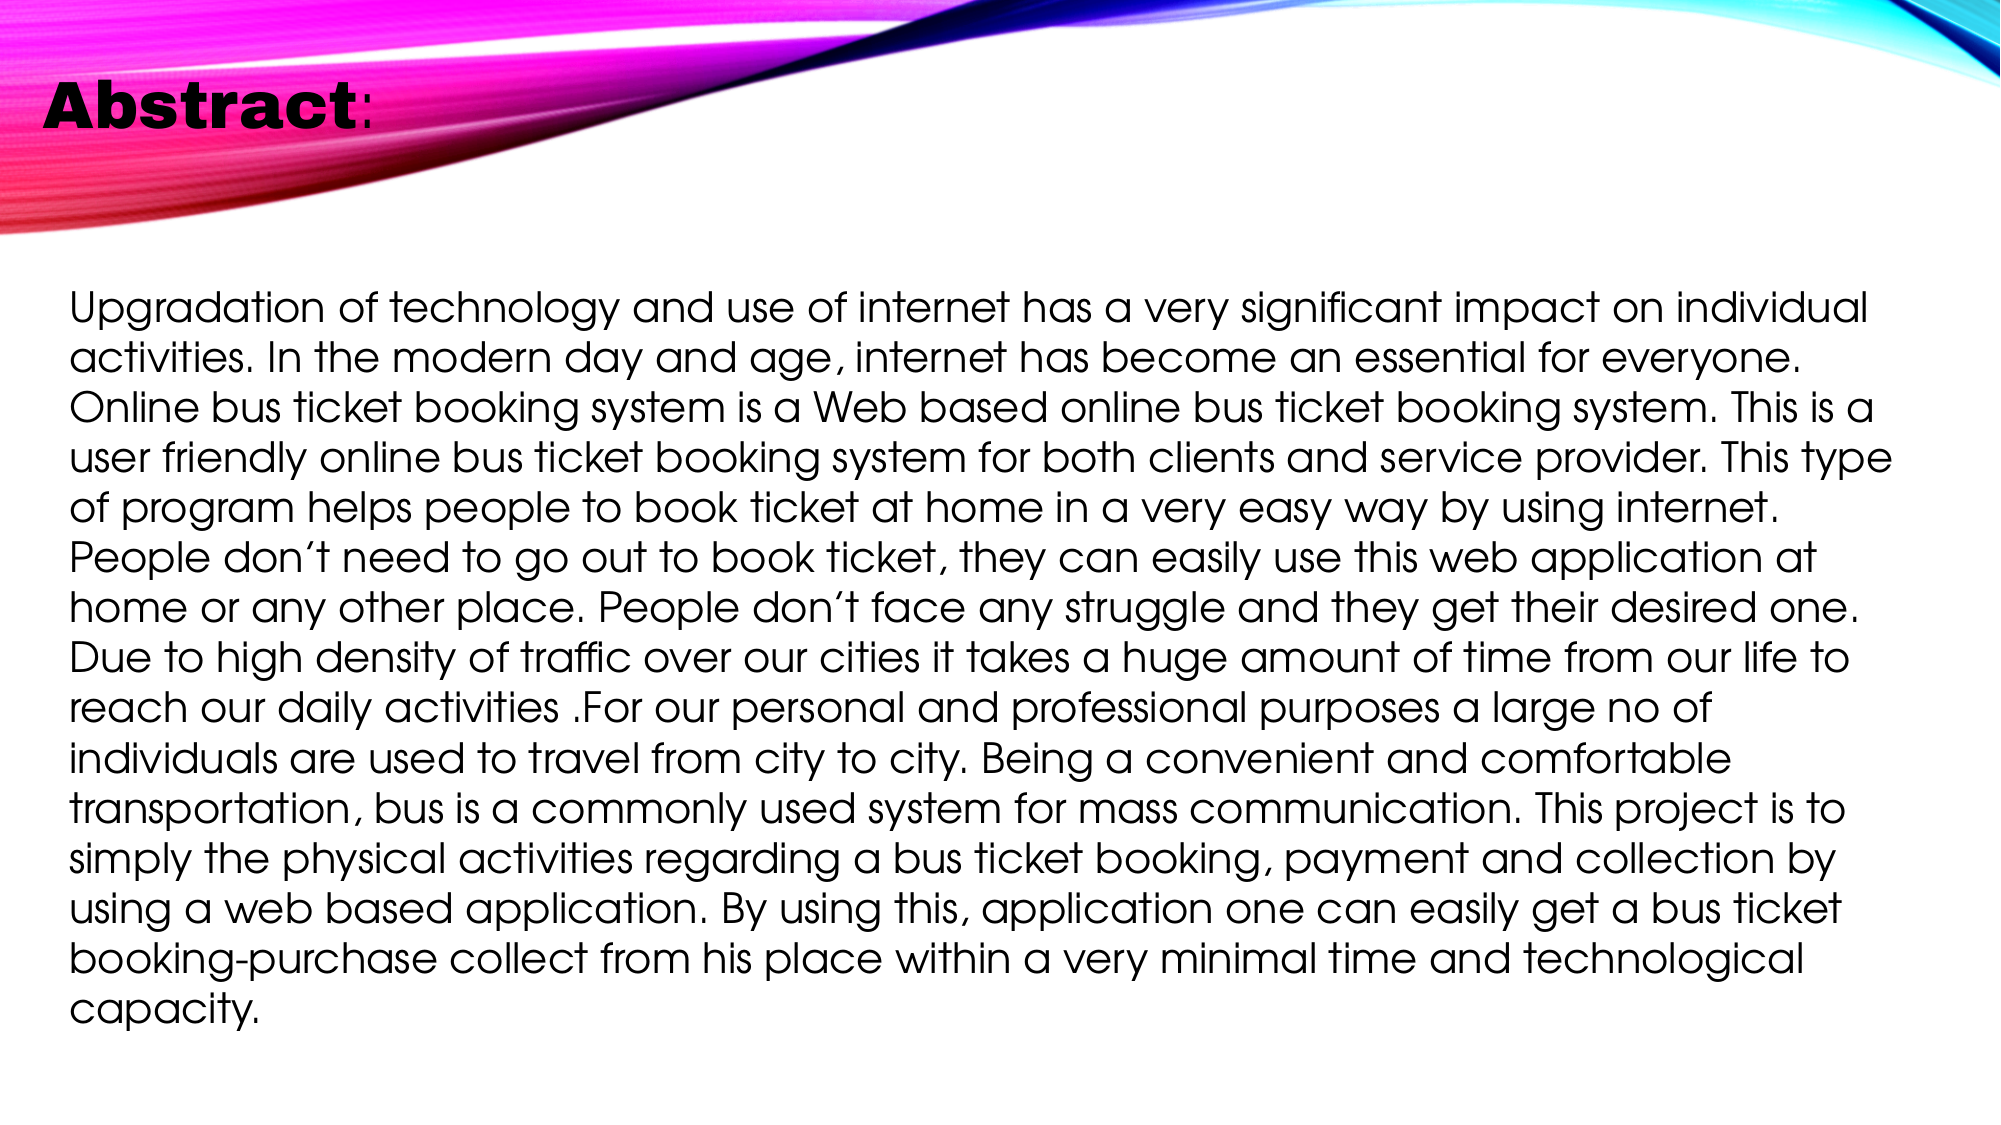

Abstract:
Upgradation of technology and use of internet has a very significant impact on individual activities. In the modern day and age, internet has become an essential for everyone. Online bus ticket booking system is a Web based online bus ticket booking system. This is a user friendly online bus ticket booking system for both clients and service provider. This type of program helps people to book ticket at home in a very easy way by using internet. People don’t need to go out to book ticket, they can easily use this web application at home or any other place. People don’t face any struggle and they get their desired one. Due to high density of traffic over our cities it takes a huge amount of time from our life to reach our daily activities .For our personal and professional purposes a large no of individuals are used to travel from city to city. Being a convenient and comfortable transportation, bus is a commonly used system for mass communication. This project is to simply the physical activities regarding a bus ticket booking, payment and collection by using a web based application. By using this, application one can easily get a bus ticket booking-purchase collect from his place within a very minimal time and technological capacity.